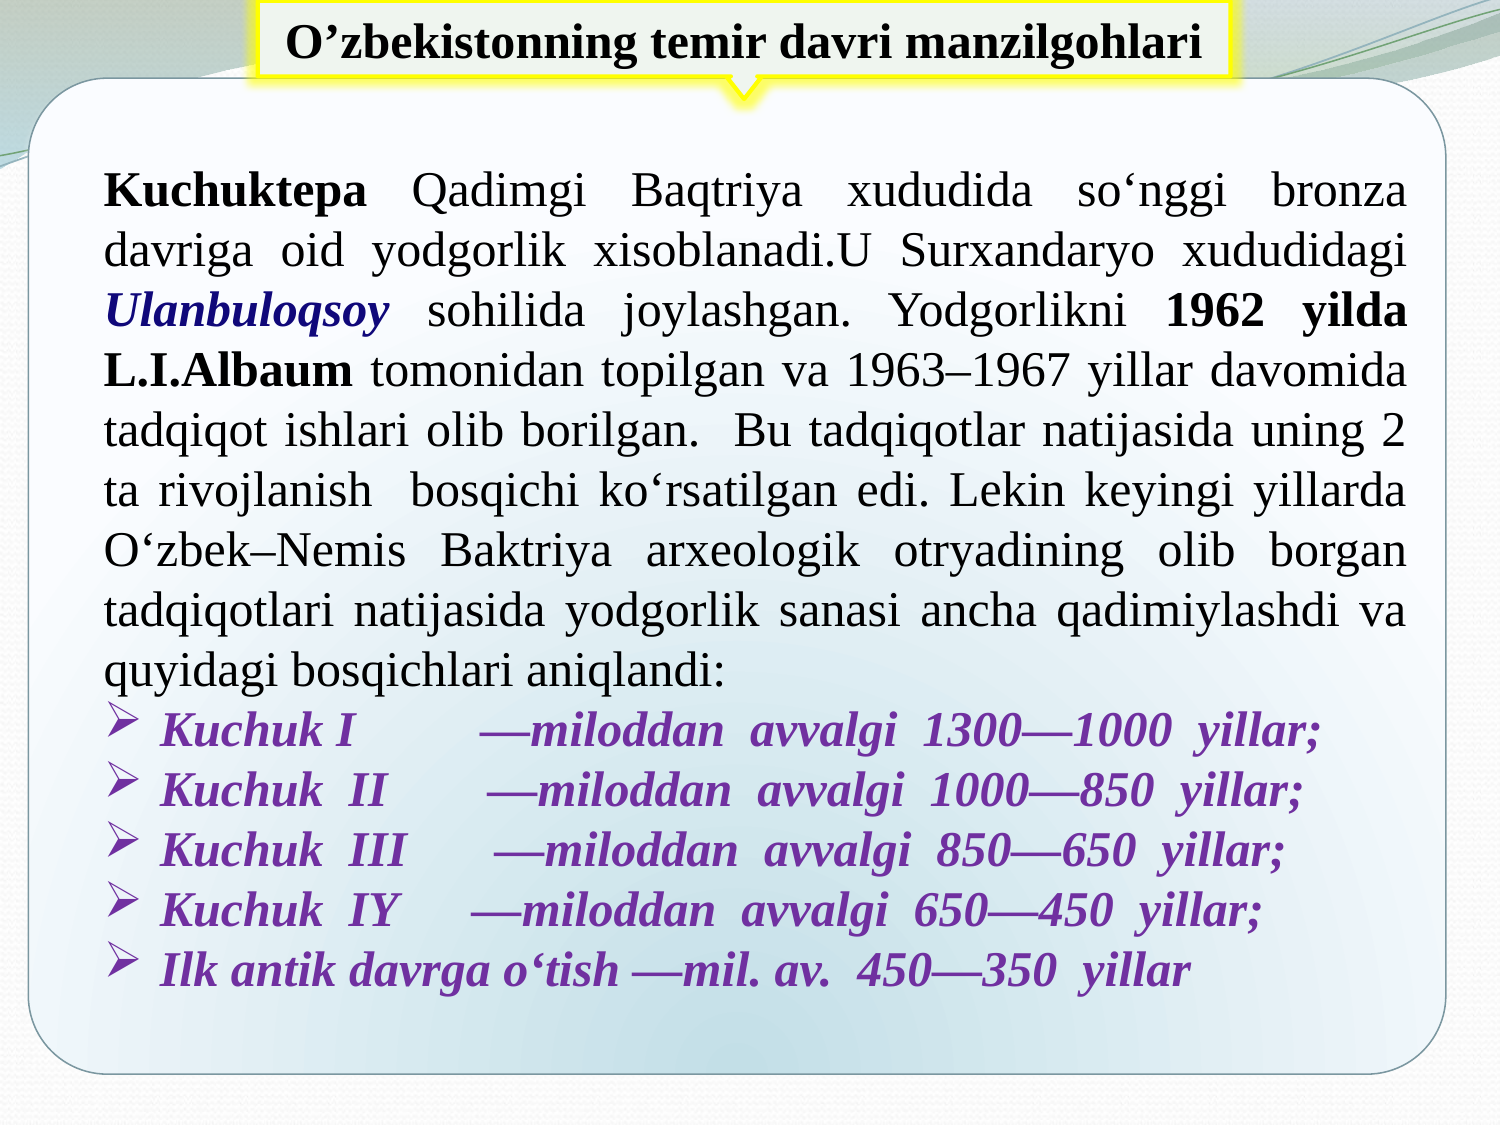

O’zbekistonning temir davri manzilgohlari
Kuchuktepa Qadimgi Baqtriya xududida so‘nggi bronza davriga oid yodgorlik xisoblanadi.U Surxandaryo xududidagi Ulanbuloqsoy sohilida joylashgan. Yodgorlikni 1962 yilda L.I.Albaum tomonidan topilgan va 1963–1967 yillar davomida tadqiqot ishlari olib borilgan.  Bu tadqiqotlar natijasida uning 2 ta rivojlanish  bosqichi ko‘rsatilgan edi. Lekin keyingi yillarda O‘zbek–Nemis Baktriya arxeologik otryadining olib borgan tadqiqotlari natijasida yodgorlik sanasi ancha qadimiylashdi va quyidagi bosqichlari aniqlandi:
Kuchuk I          —miloddan  avvalgi  1300—1000  yillar;
Kuchuk  II        —miloddan  avvalgi  1000—850  yillar;
Kuchuk  III       —miloddan  avvalgi  850—650  yillar;
Kuchuk  IY      —miloddan  avvalgi  650—450  yillar;
Ilk antik davrga o‘tish —mil. av.  450—350  yillar